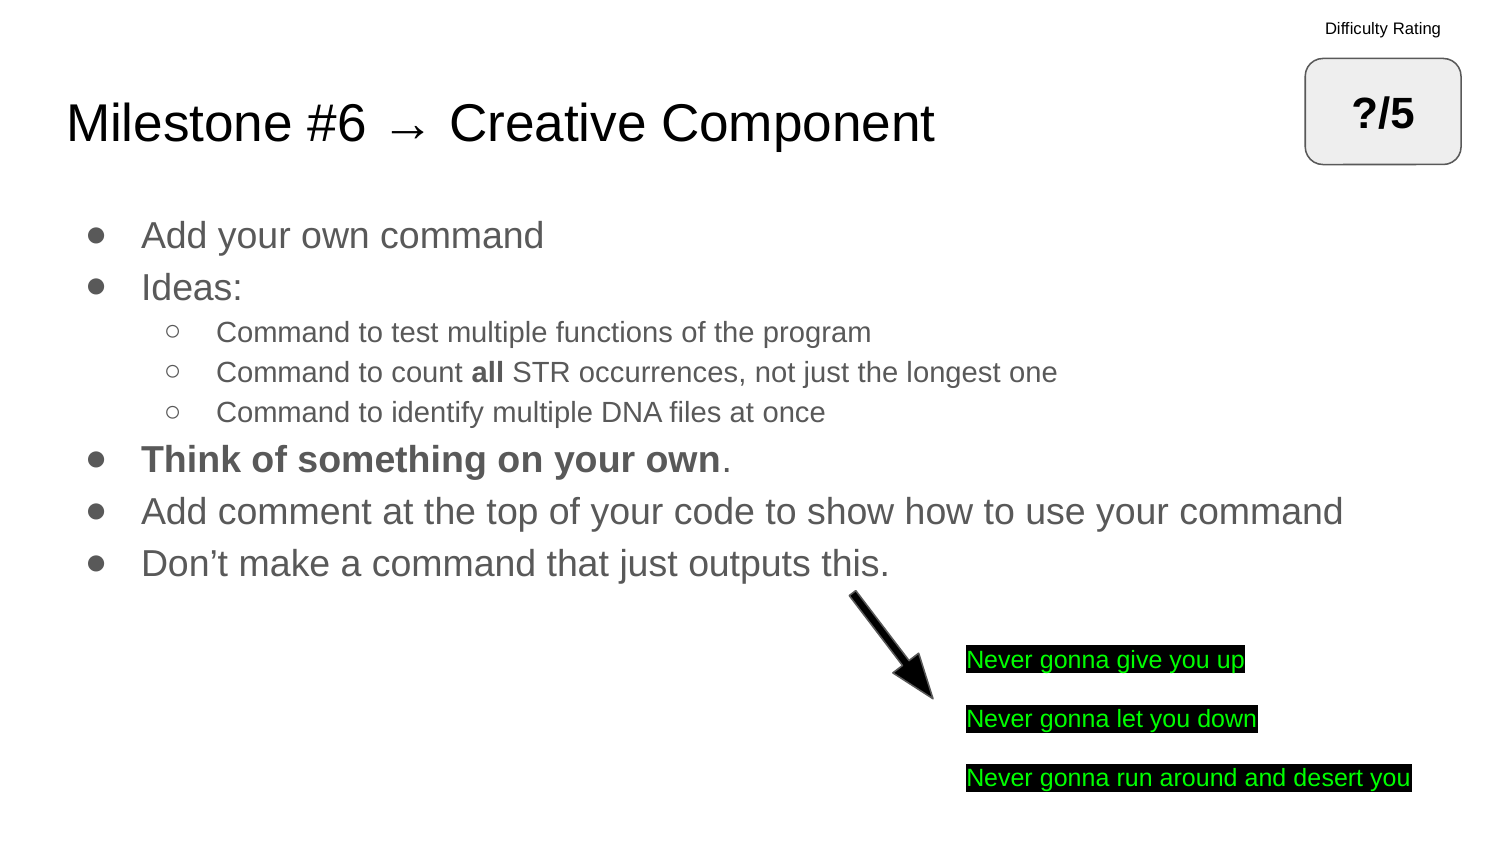

Difficulty Rating
?/5
# Milestone #6 → Creative Component
Add your own command
Ideas:
Command to test multiple functions of the program
Command to count all STR occurrences, not just the longest one
Command to identify multiple DNA files at once
Think of something on your own.
Add comment at the top of your code to show how to use your command
Don’t make a command that just outputs this.
Never gonna give you up
Never gonna let you down
Never gonna run around and desert you